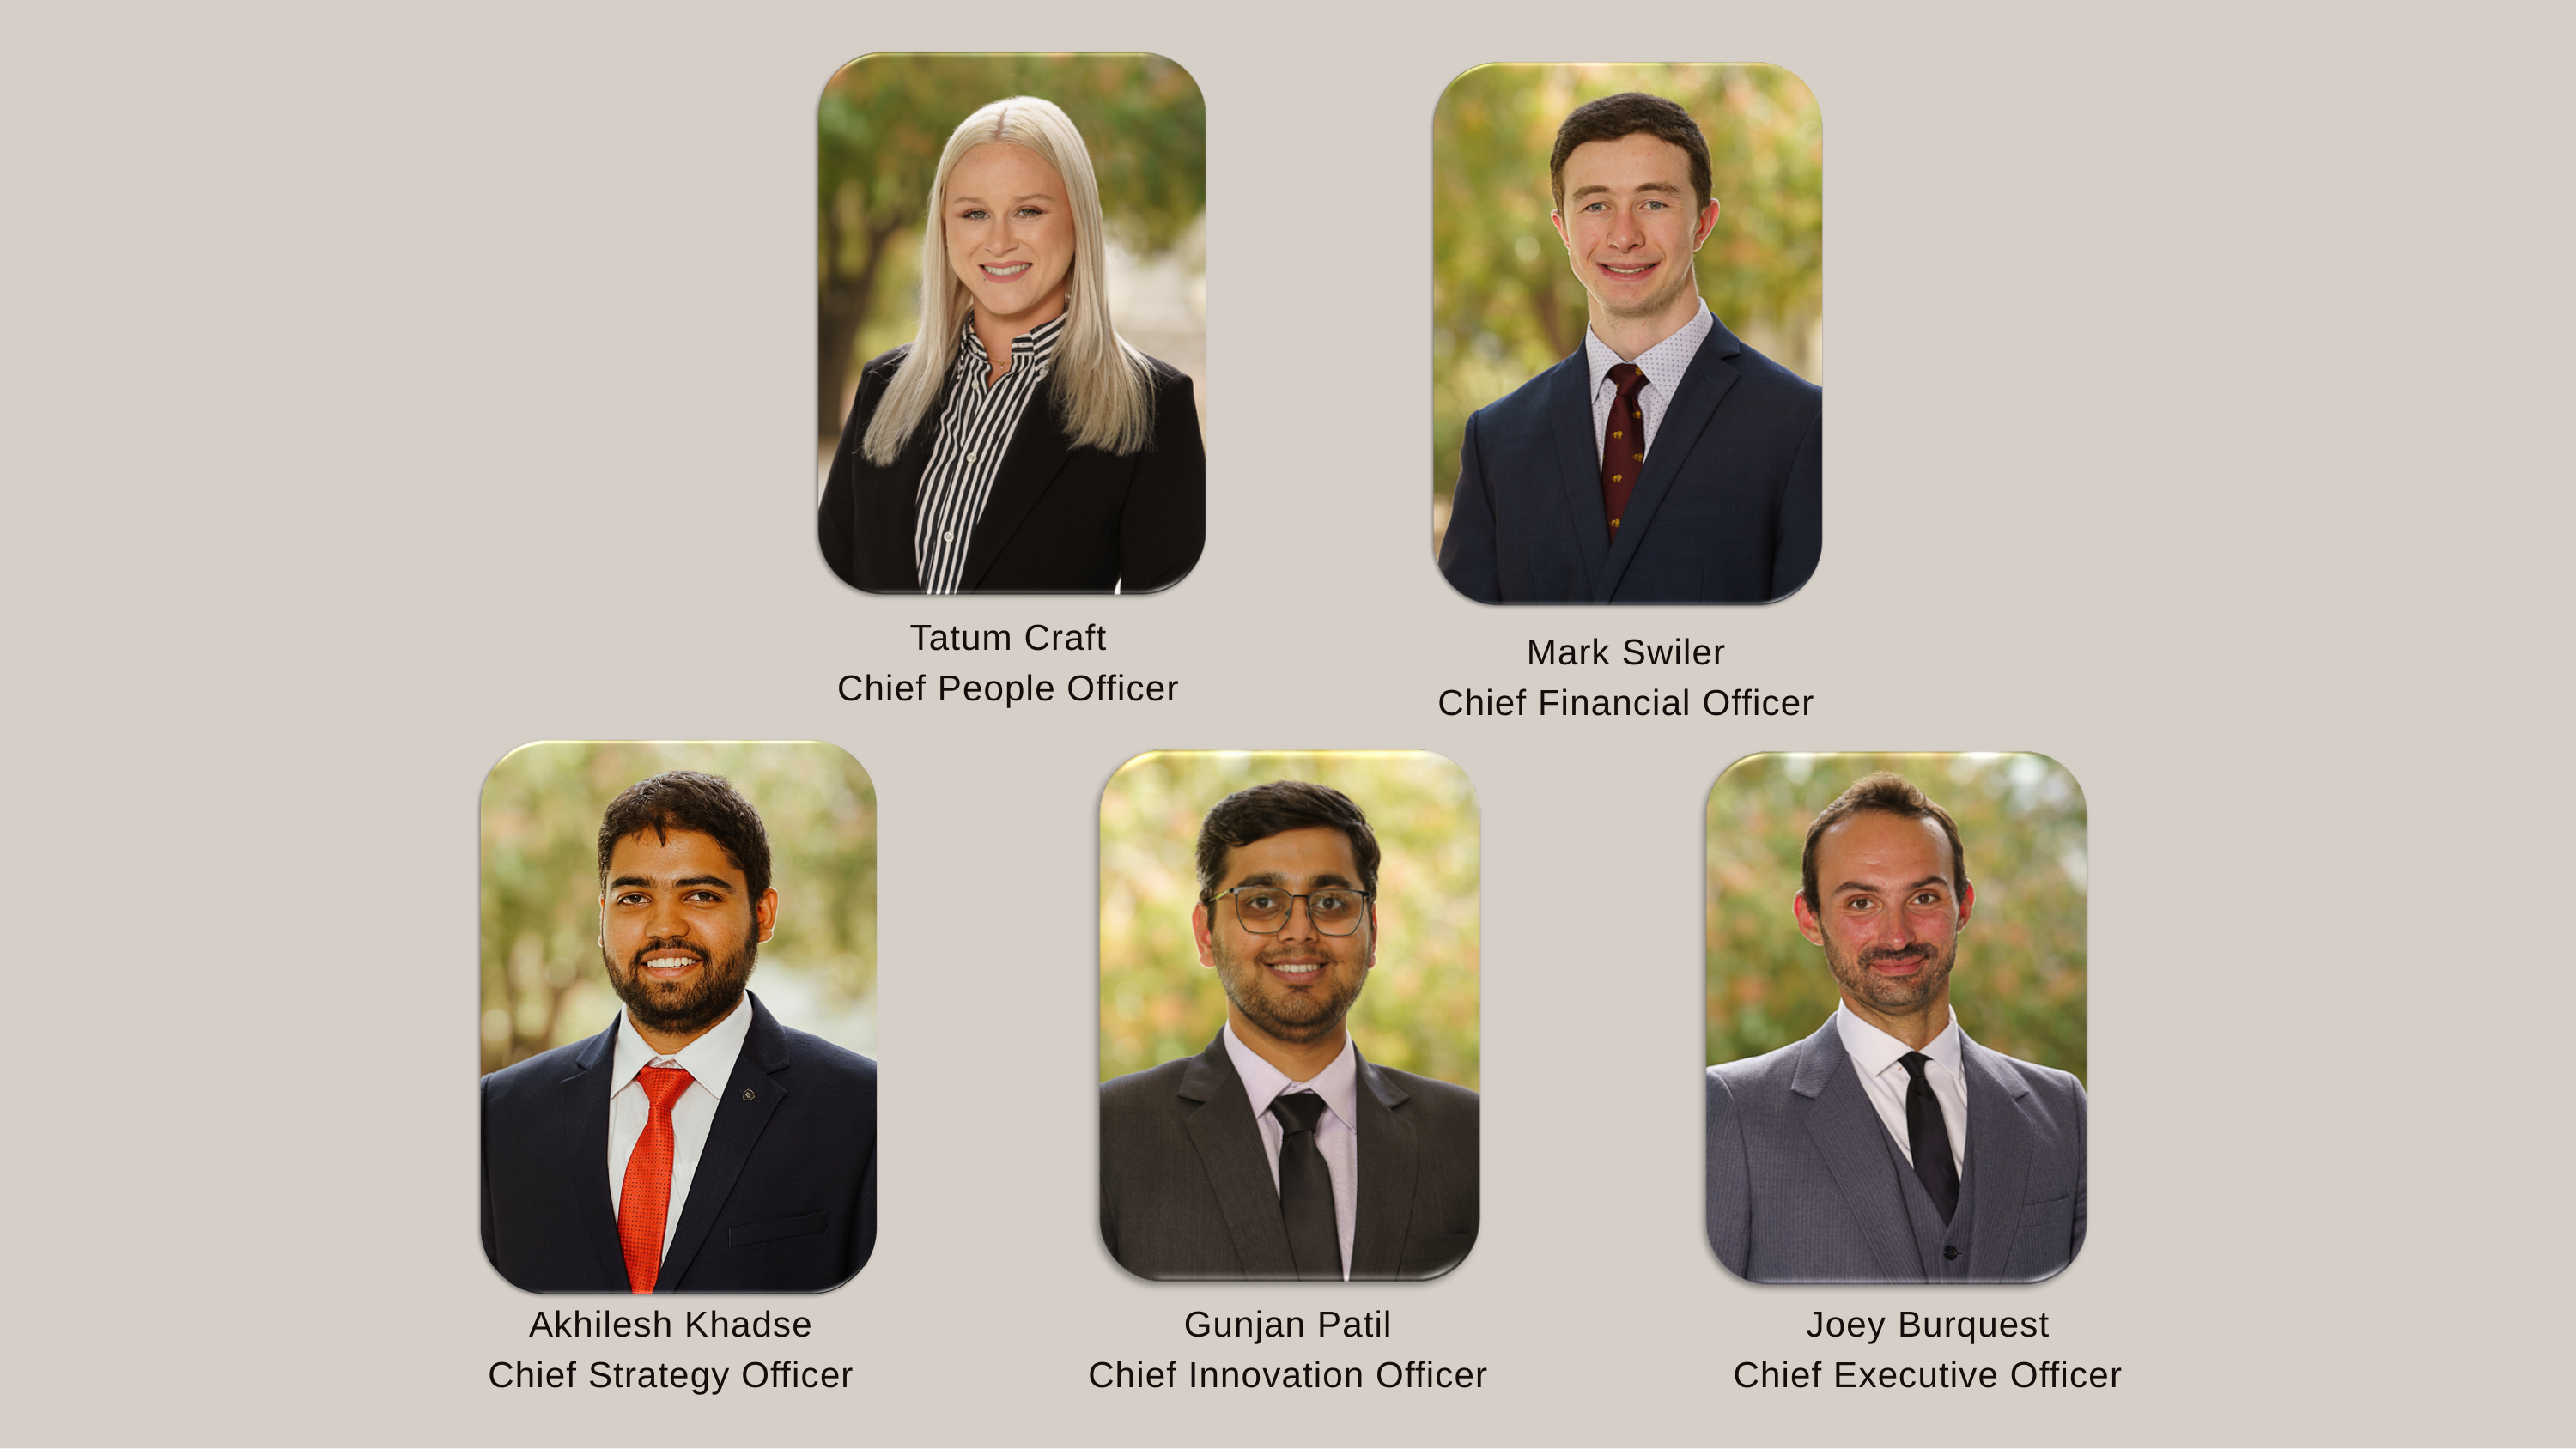

Tatum Craft
Chief People Officer
Mark Swiler
Chief Financial Officer

Akhilesh Khadse
Chief Strategy Officer
Gunjan Patil
Chief Innovation Officer
Joey Burquest
Chief Executive Officer